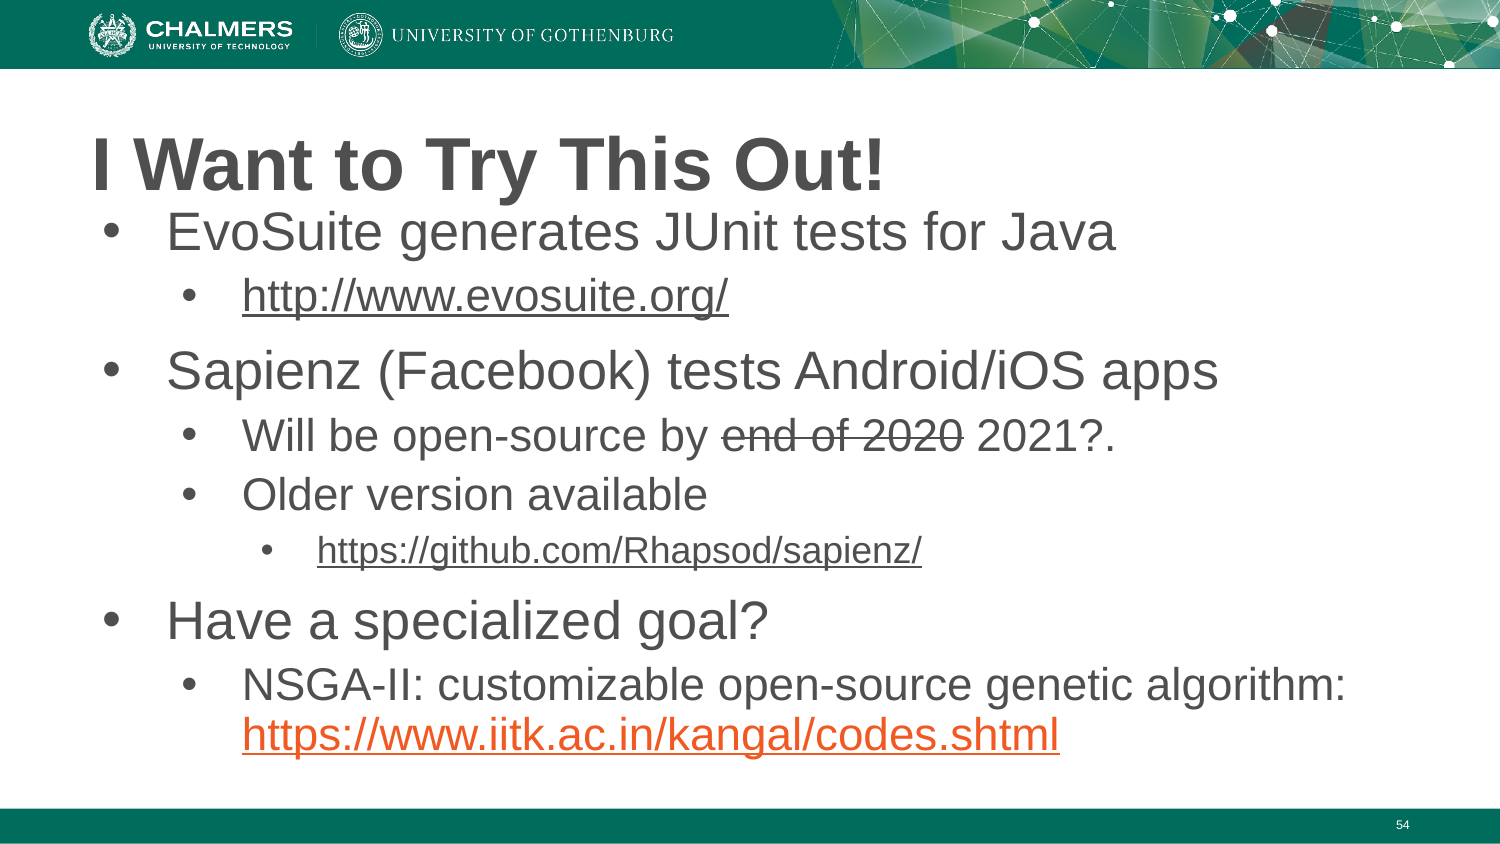

# I Want to Try This Out!
EvoSuite generates JUnit tests for Java
http://www.evosuite.org/
Sapienz (Facebook) tests Android/iOS apps
Will be open-source by end of 2020 2021?.
Older version available
https://github.com/Rhapsod/sapienz/
Have a specialized goal?
NSGA-II: customizable open-source genetic algorithm: https://www.iitk.ac.in/kangal/codes.shtml
54